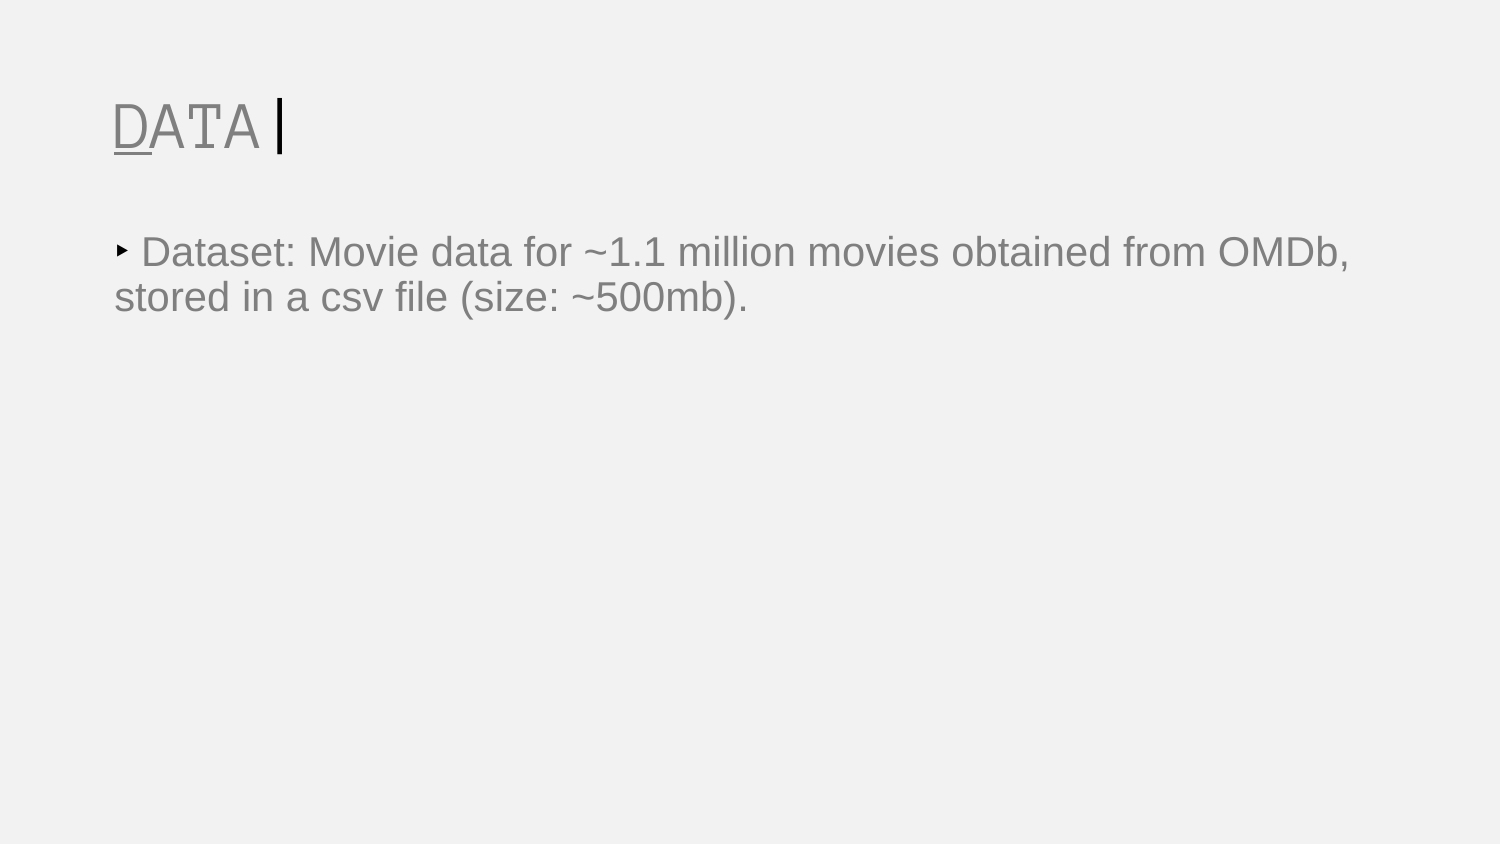

# DATA|
‣ Dataset: Movie data for ~1.1 million movies obtained from OMDb, stored in a csv file (size: ~500mb).